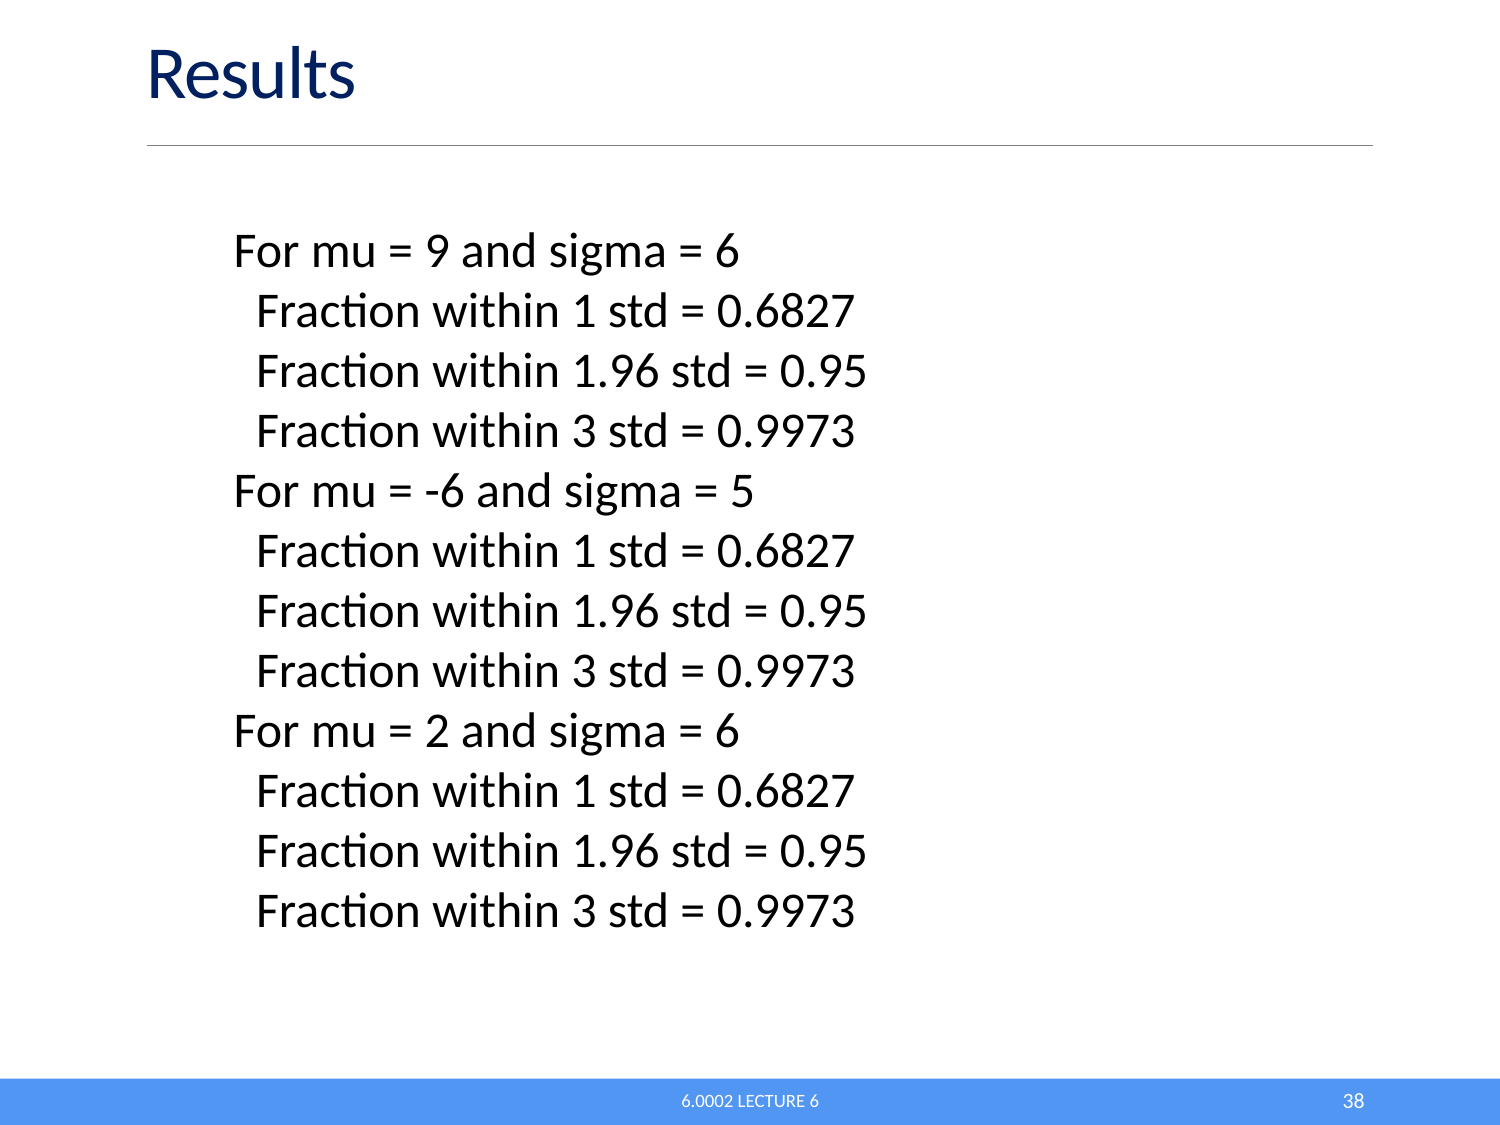

# Results
For mu = 9 and sigma = 6
  Fraction within 1 std = 0.6827
  Fraction within 1.96 std = 0.95
  Fraction within 3 std = 0.9973
For mu = -6 and sigma = 5
  Fraction within 1 std = 0.6827
  Fraction within 1.96 std = 0.95
  Fraction within 3 std = 0.9973
For mu = 2 and sigma = 6
  Fraction within 1 std = 0.6827
  Fraction within 1.96 std = 0.95
  Fraction within 3 std = 0.9973
6.0002 Lecture 6
38